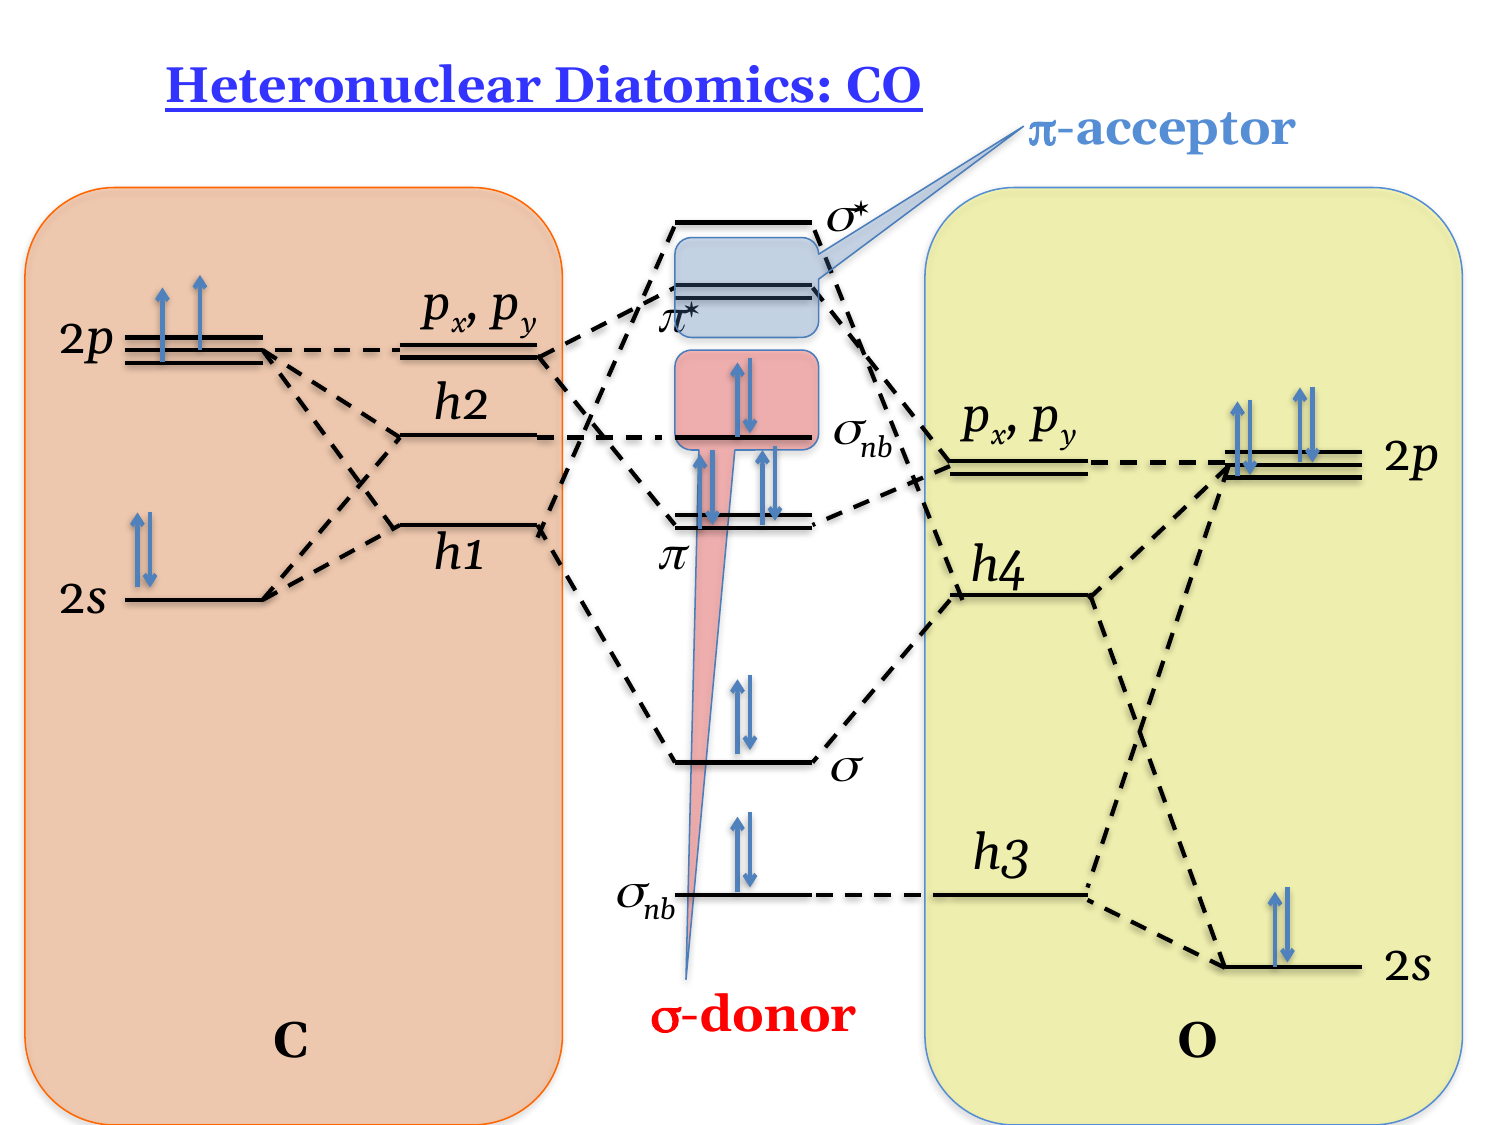

Heteronuclear Diatomics: CO
π-acceptor
σ∗

px, py
π∗
2p

2s

h2
px, py
σnb
2p

2s
π
h1
h4
σ
h3
σnb
σ-donor
C
O